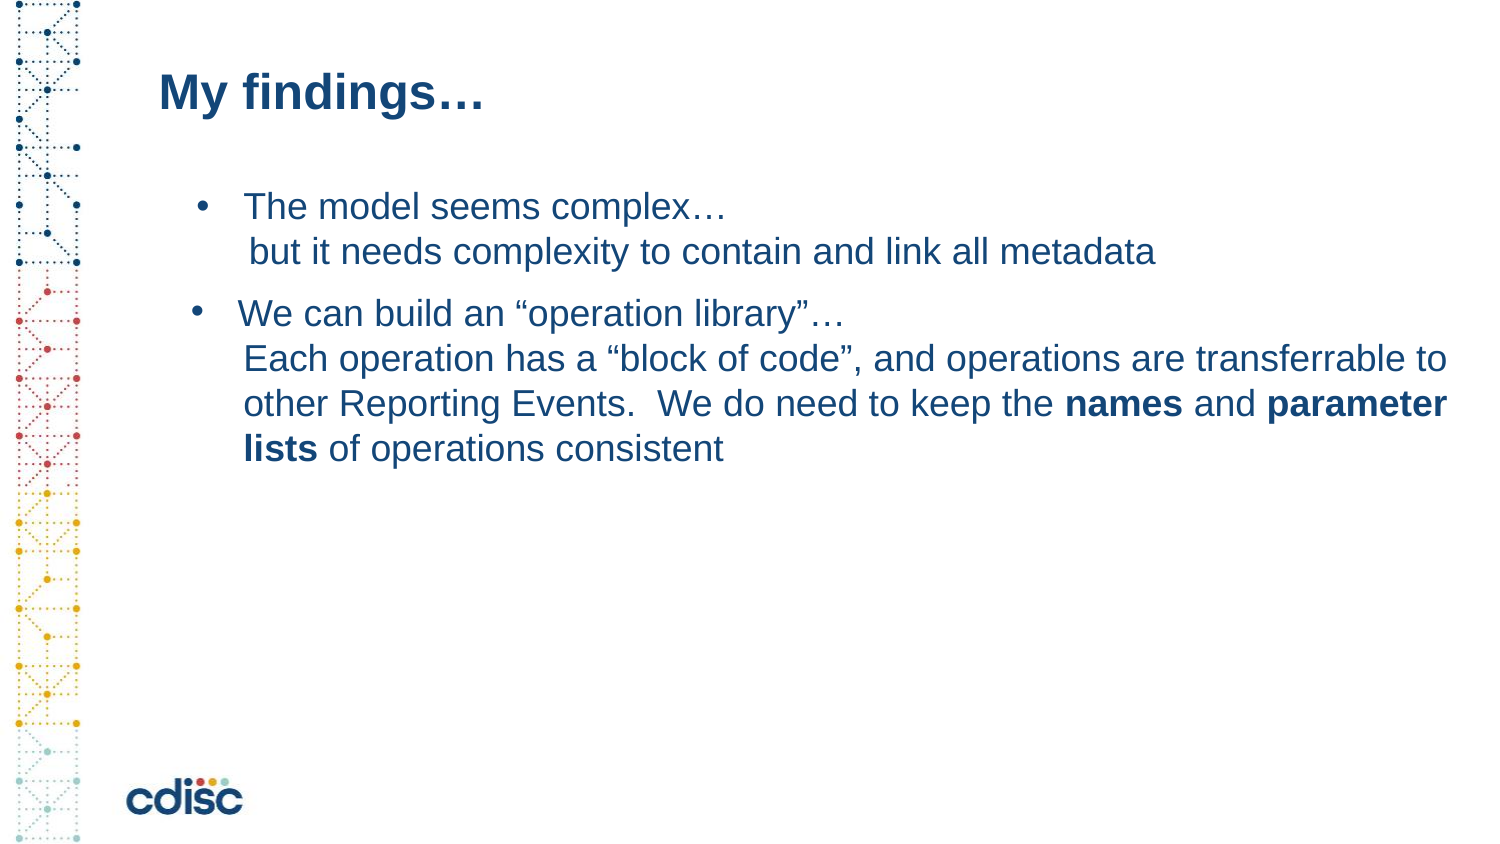

# My findings…
The model seems complex…
     but it needs complexity to contain and link all metadata
We can build an “operation library”…
     Each operation has a “block of code”, and operations are transferrable to
     other Reporting Events.  We do need to keep the names and parameter
     lists of operations consistent